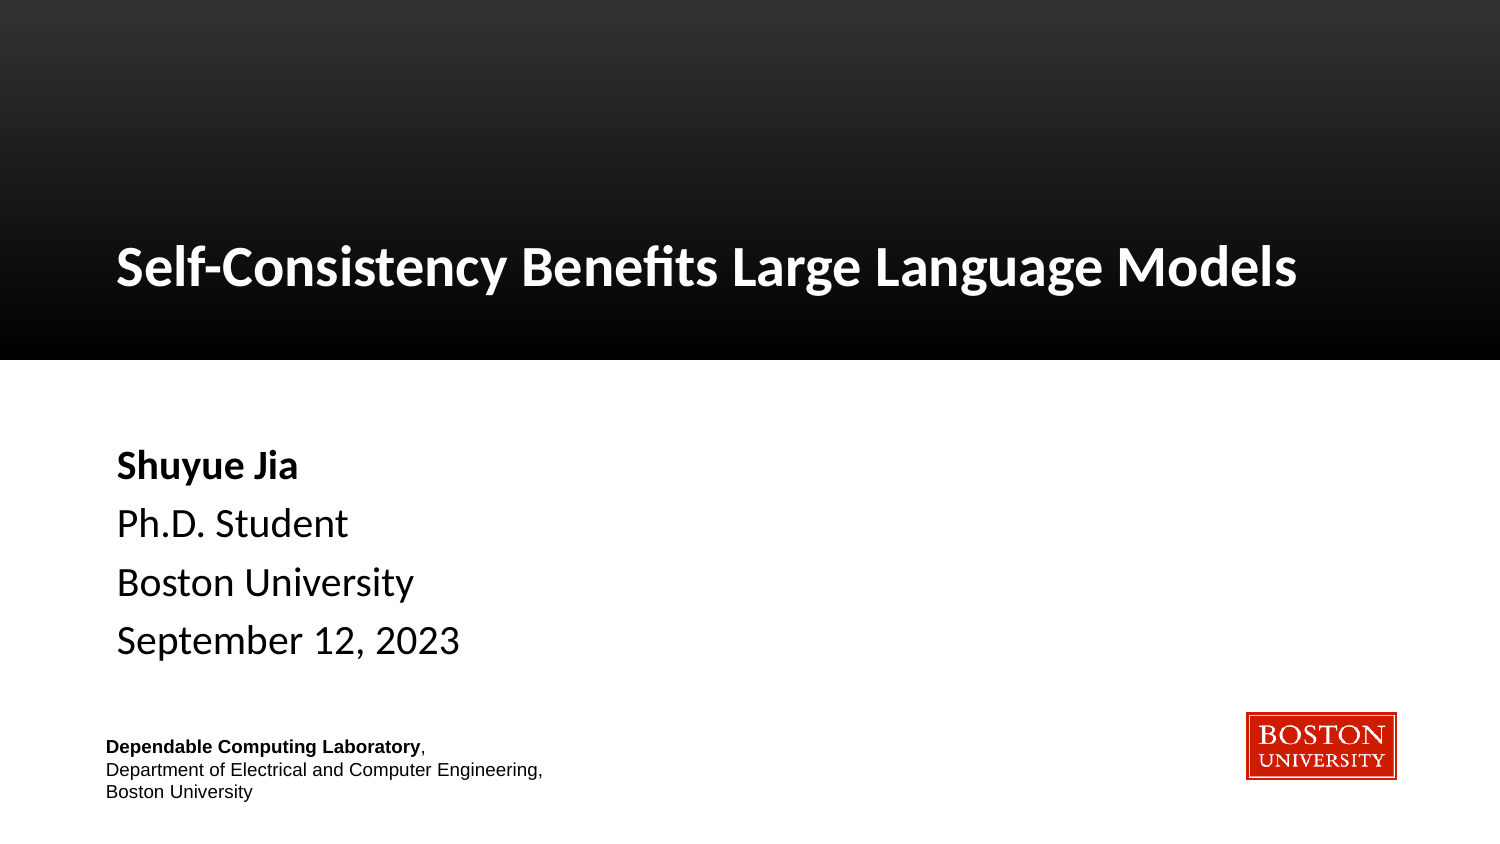

# Self-Consistency Benefits Large Language Models
Shuyue Jia
Ph.D. Student
Boston University
September 12, 2023